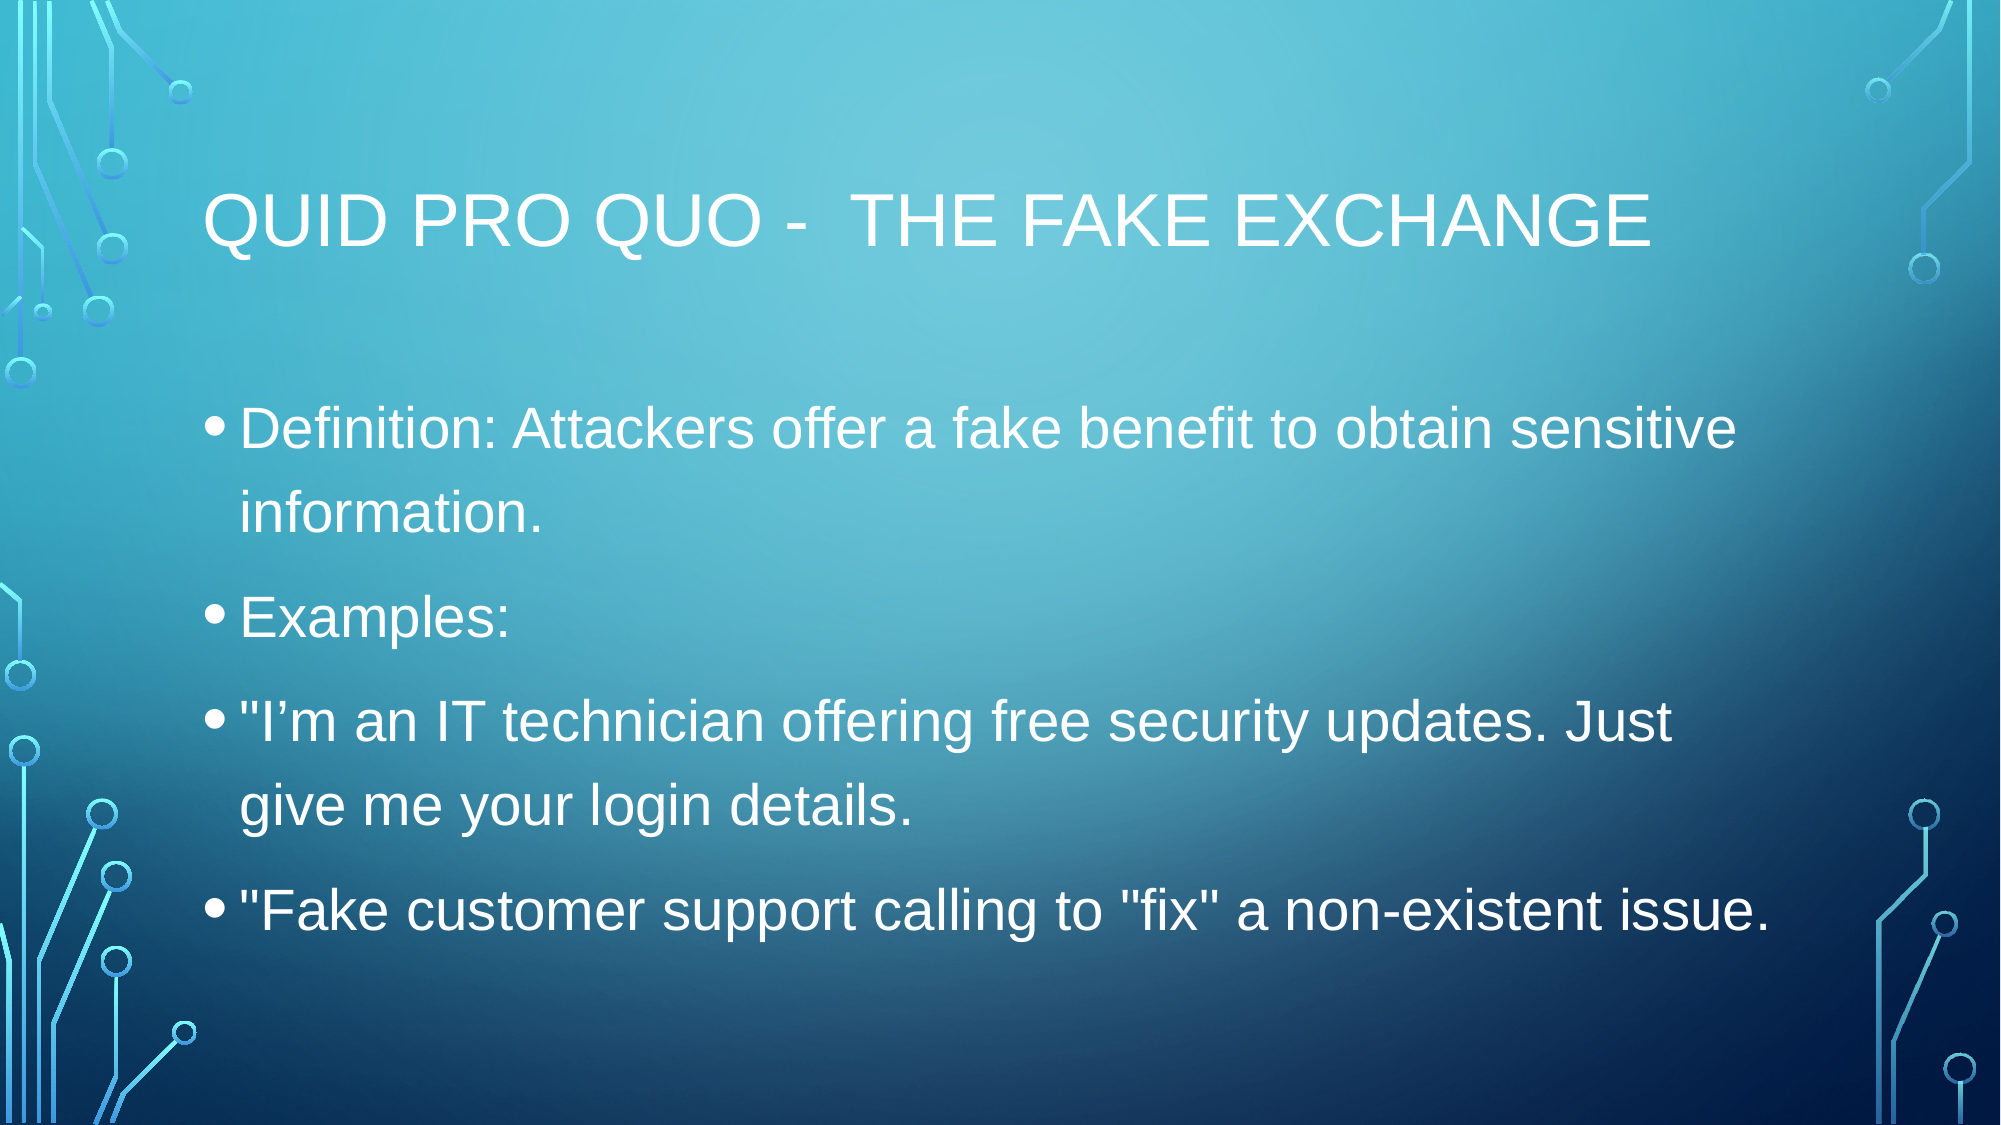

# QUID PRO QUO -  the fake exchange
Definition: Attackers offer a fake benefit to obtain sensitive information.
Examples:
"I’m an IT technician offering free security updates. Just give me your login details.
"Fake customer support calling to "fix" a non-existent issue.